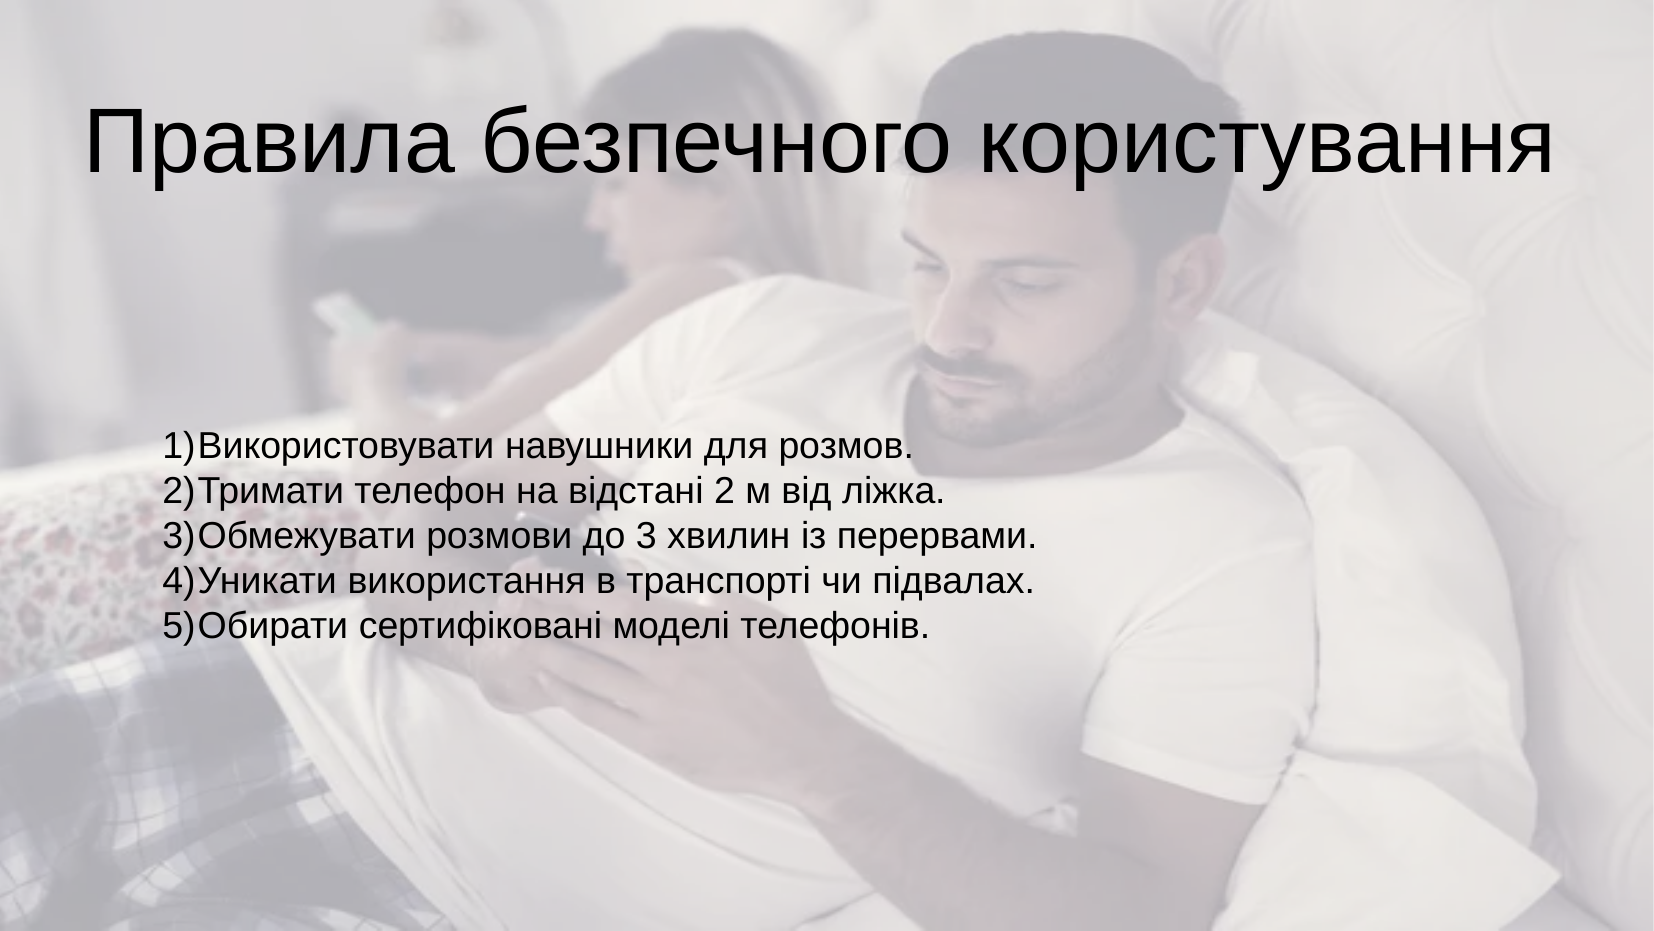

# Правила безпечного користування
Використовувати навушники для розмов.
Тримати телефон на відстані 2 м від ліжка.
Обмежувати розмови до 3 хвилин із перервами.
Уникати використання в транспорті чи підвалах.
Обирати сертифіковані моделі телефонів.